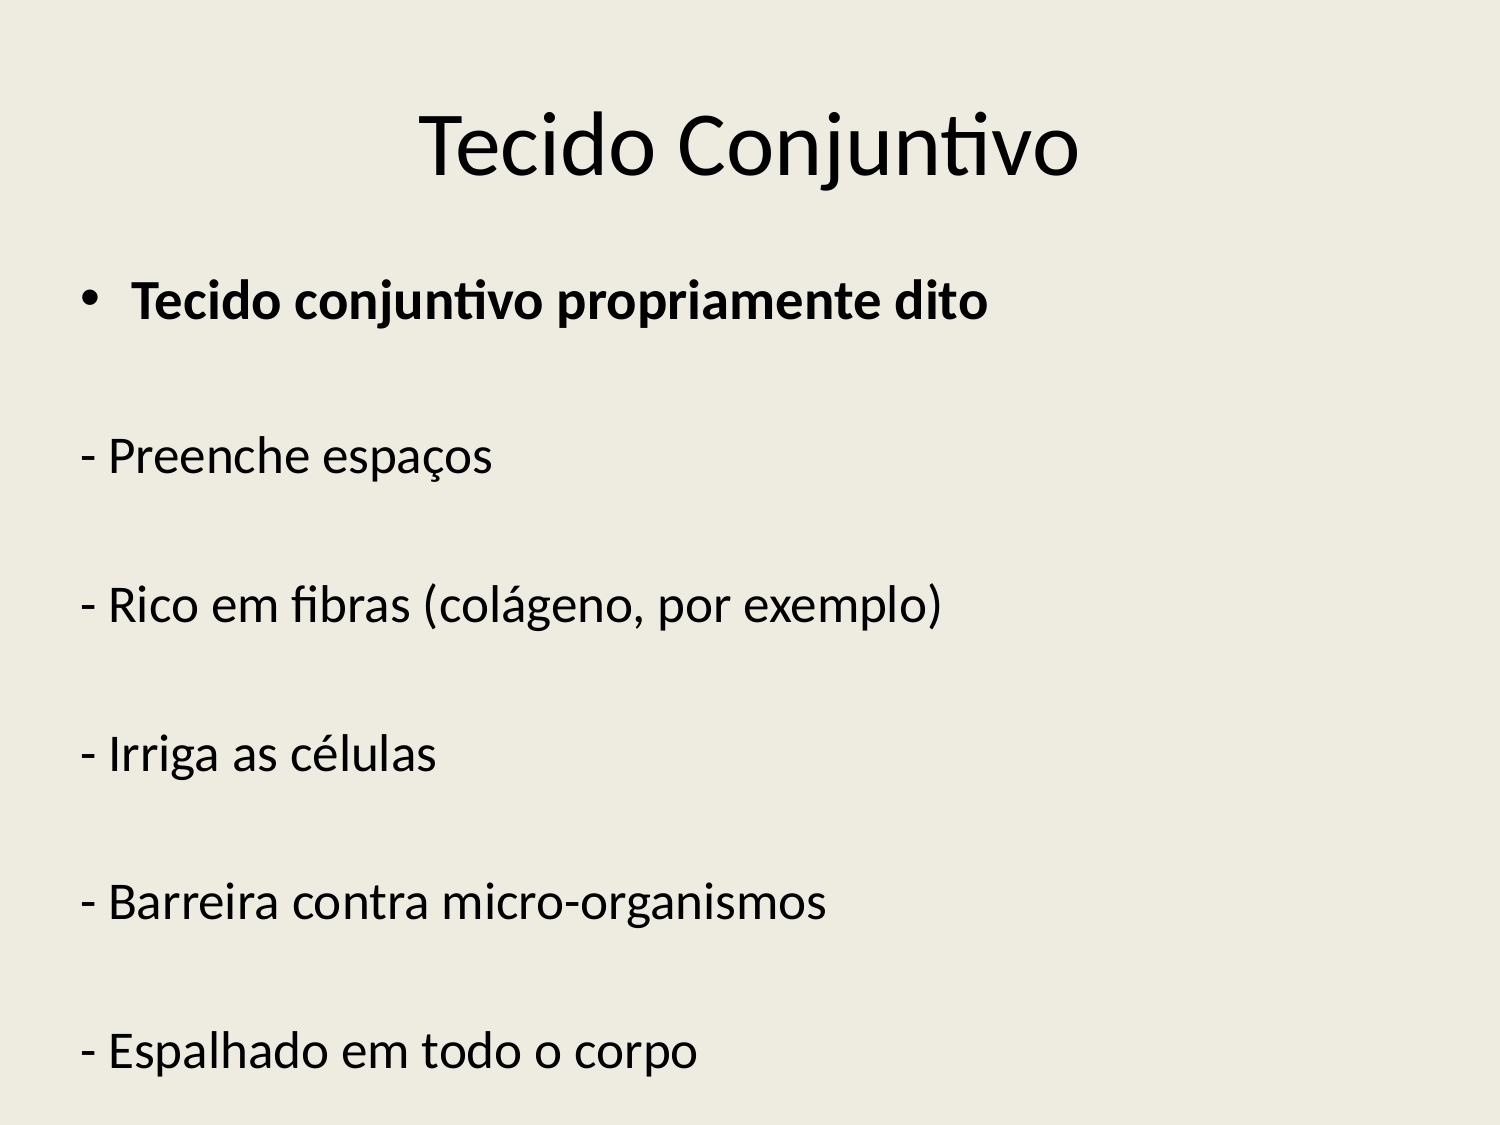

# Tecido Conjuntivo
Tecido conjuntivo propriamente dito

- Preenche espaços

- Rico em fibras (colágeno, por exemplo)

- Irriga as células

- Barreira contra micro-organismos

- Espalhado em todo o corpo